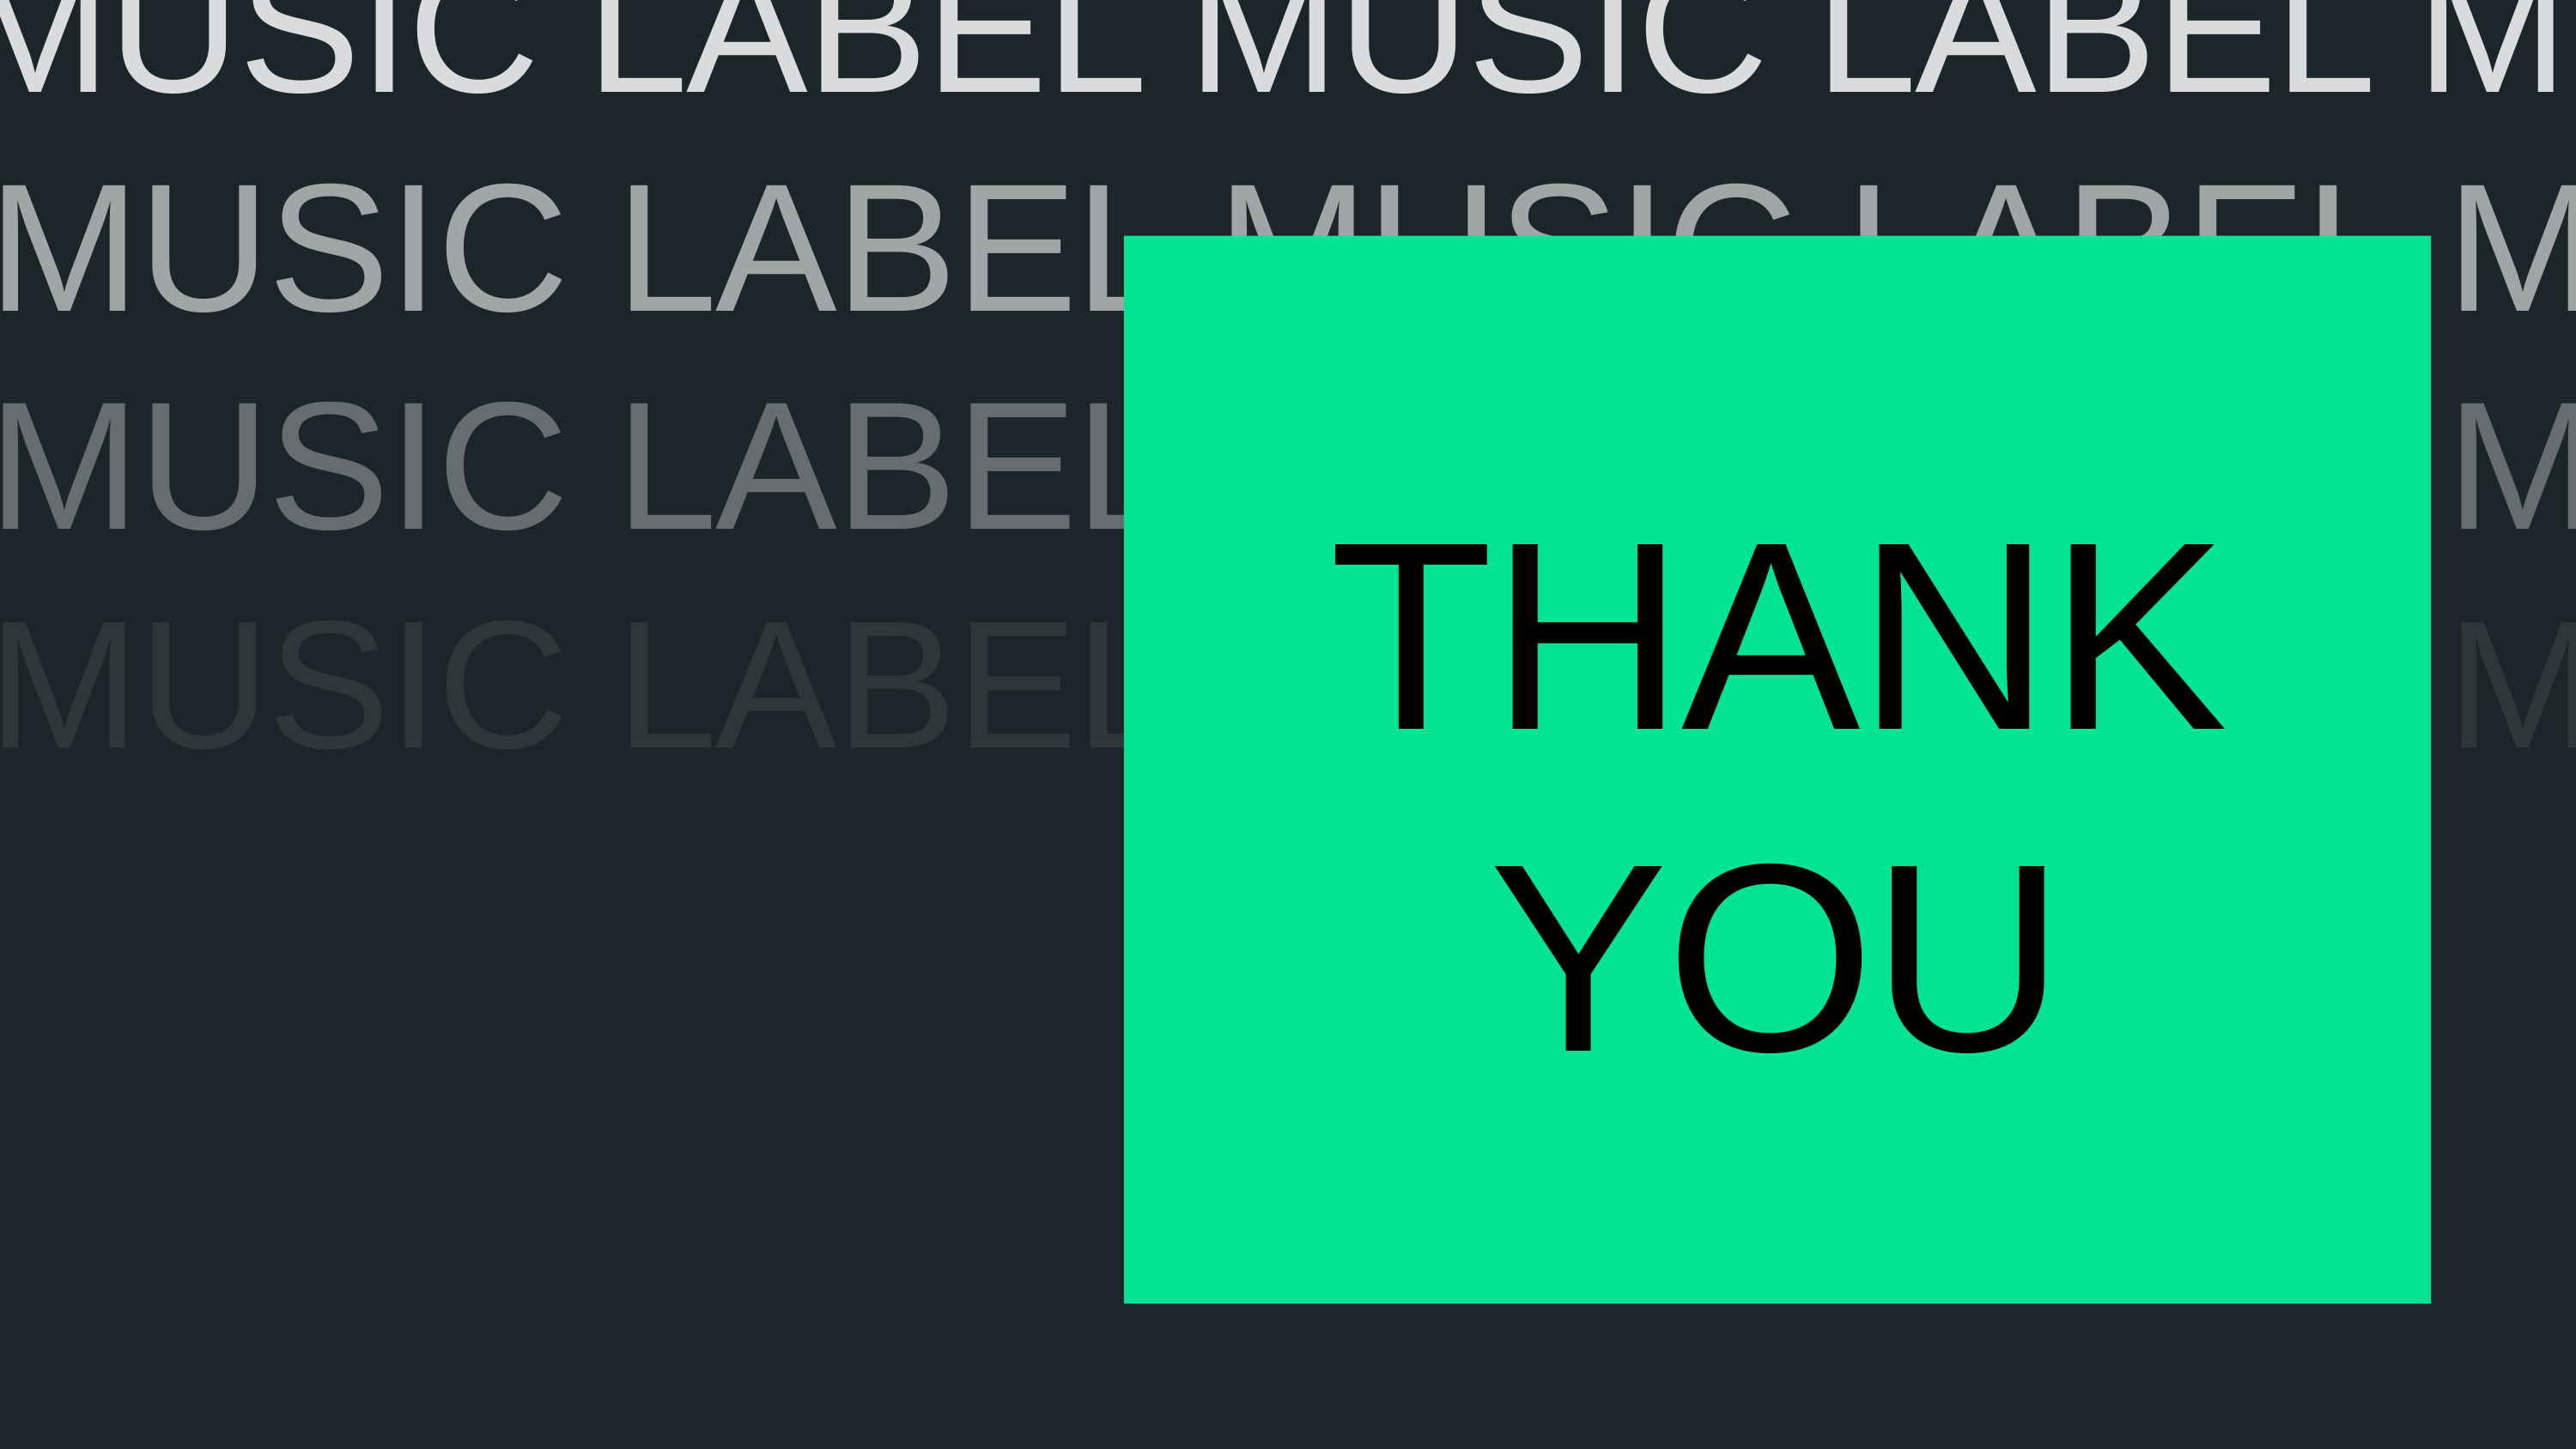

MUSIC LABEL MUSIC LABEL M
MUSIC LABEL MUSIC LABEL M
MUSIC LABEL MUSIC LABEL M
MUSIC LABEL MUSIC LABEL M

THANK YOU